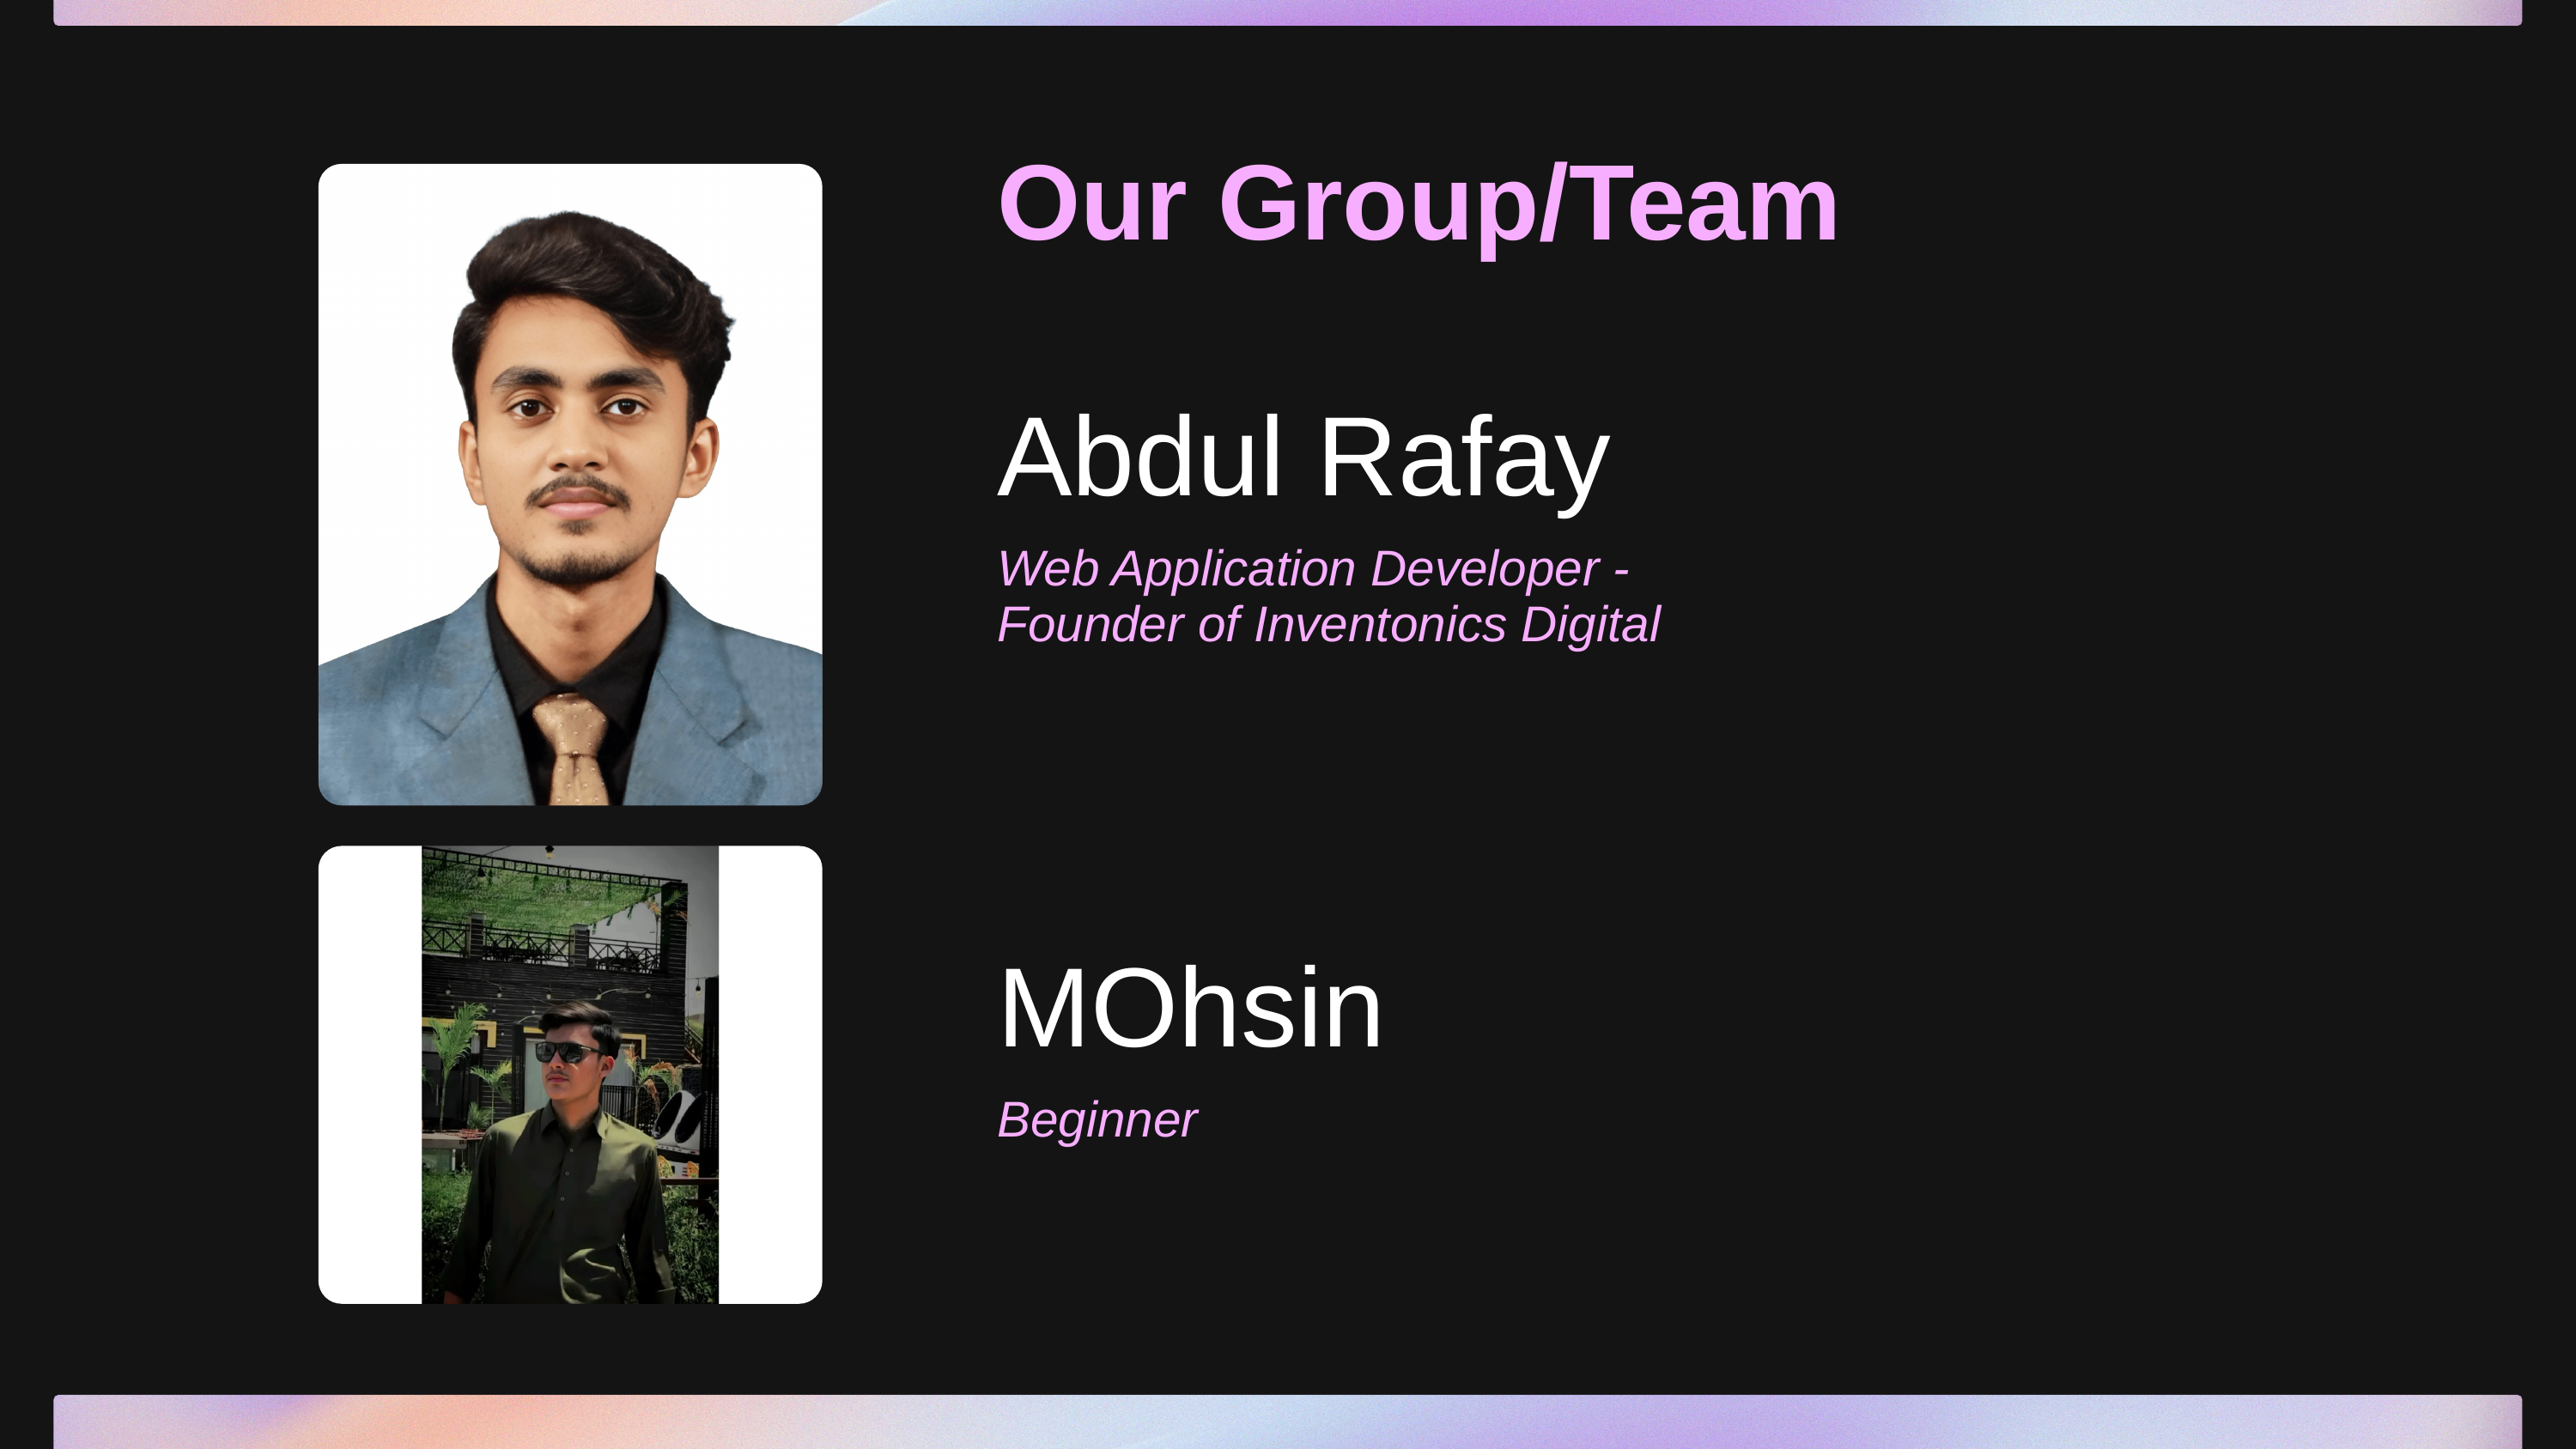

Our Group/Team

Abdul Rafay
Web Application Developer - Founder of Inventonics Digital

MOhsin
Beginner